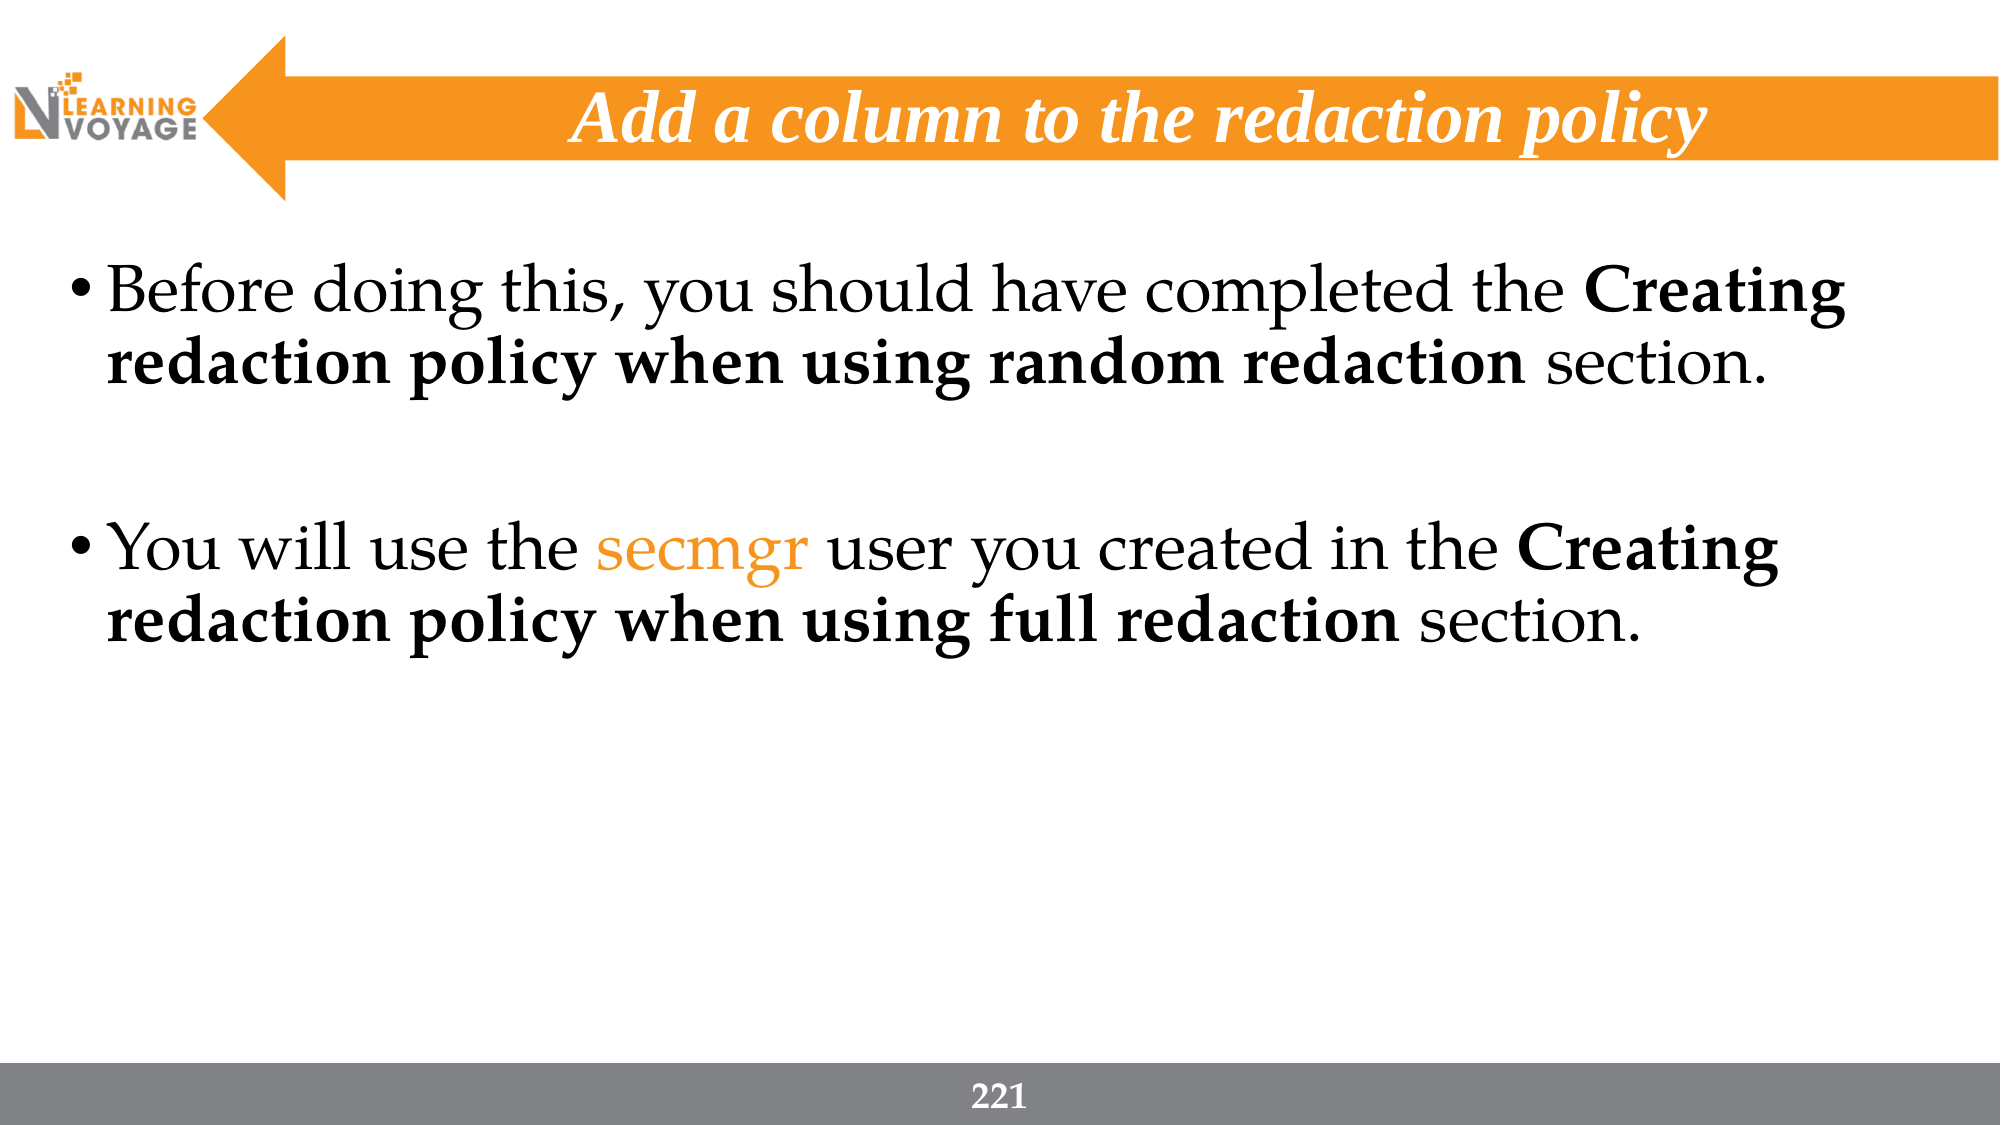

# Add a column to the redaction policy
Before doing this, you should have completed the Creating redaction policy when using random redaction section.

You will use the secmgr user you created in the Creating redaction policy when using full redaction section.
221